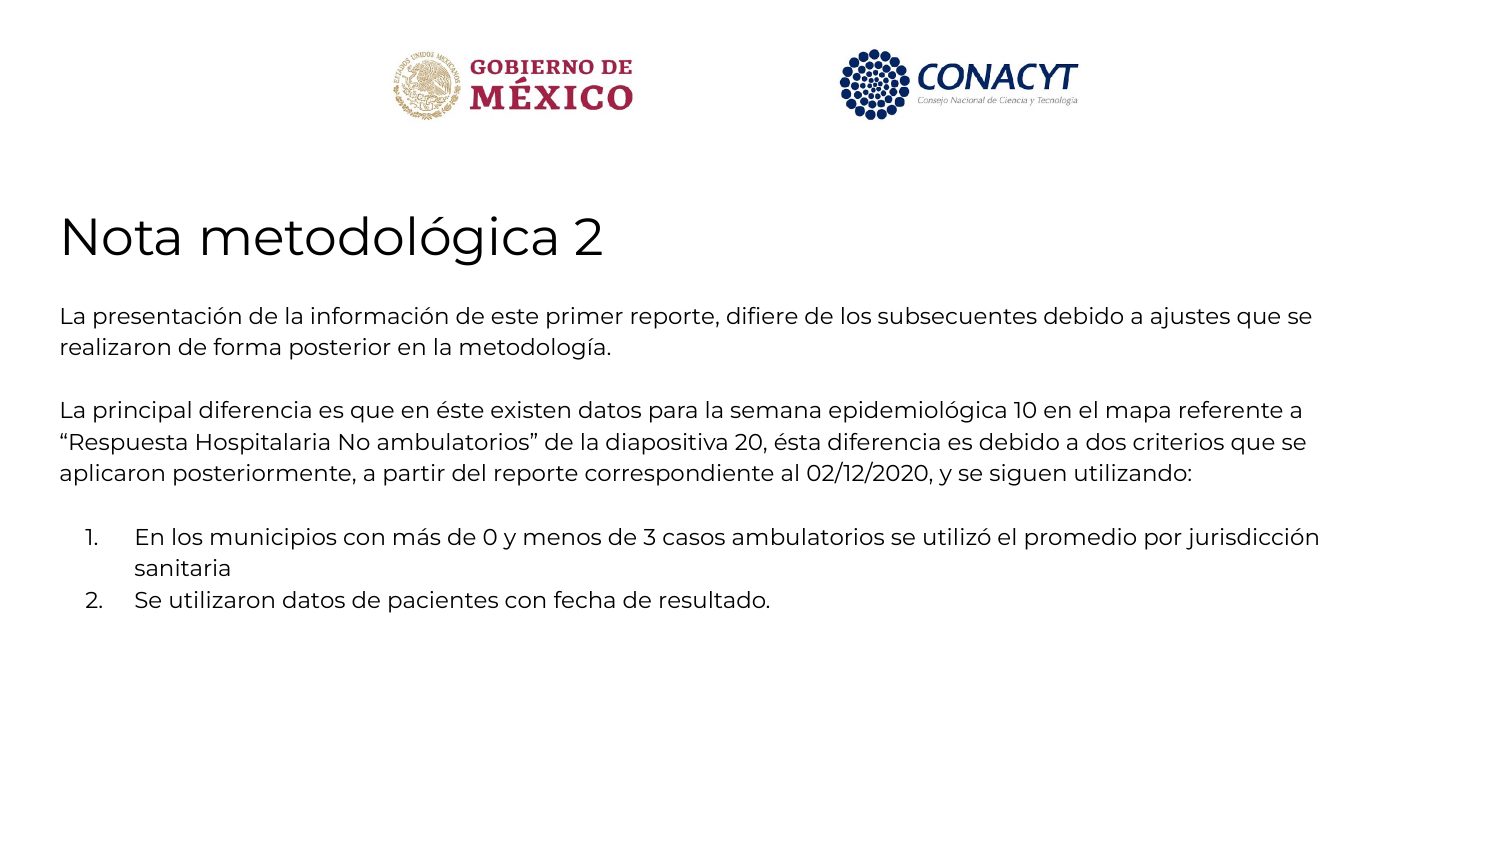

Nota metodológica 2

La presentación de la información de este primer reporte, difiere de los subsecuentes debido a ajustes que se realizaron de forma posterior en la metodología.

La principal diferencia es que en éste existen datos para la semana epidemiológica 10 en el mapa referente a “Respuesta Hospitalaria No ambulatorios” de la diapositiva 20, ésta diferencia es debido a dos criterios que se aplicaron posteriormente, a partir del reporte correspondiente al 02/12/2020, y se siguen utilizando:

En los municipios con más de 0 y menos de 3 casos ambulatorios se utilizó el promedio por jurisdicción sanitaria
Se utilizaron datos de pacientes con fecha de resultado.